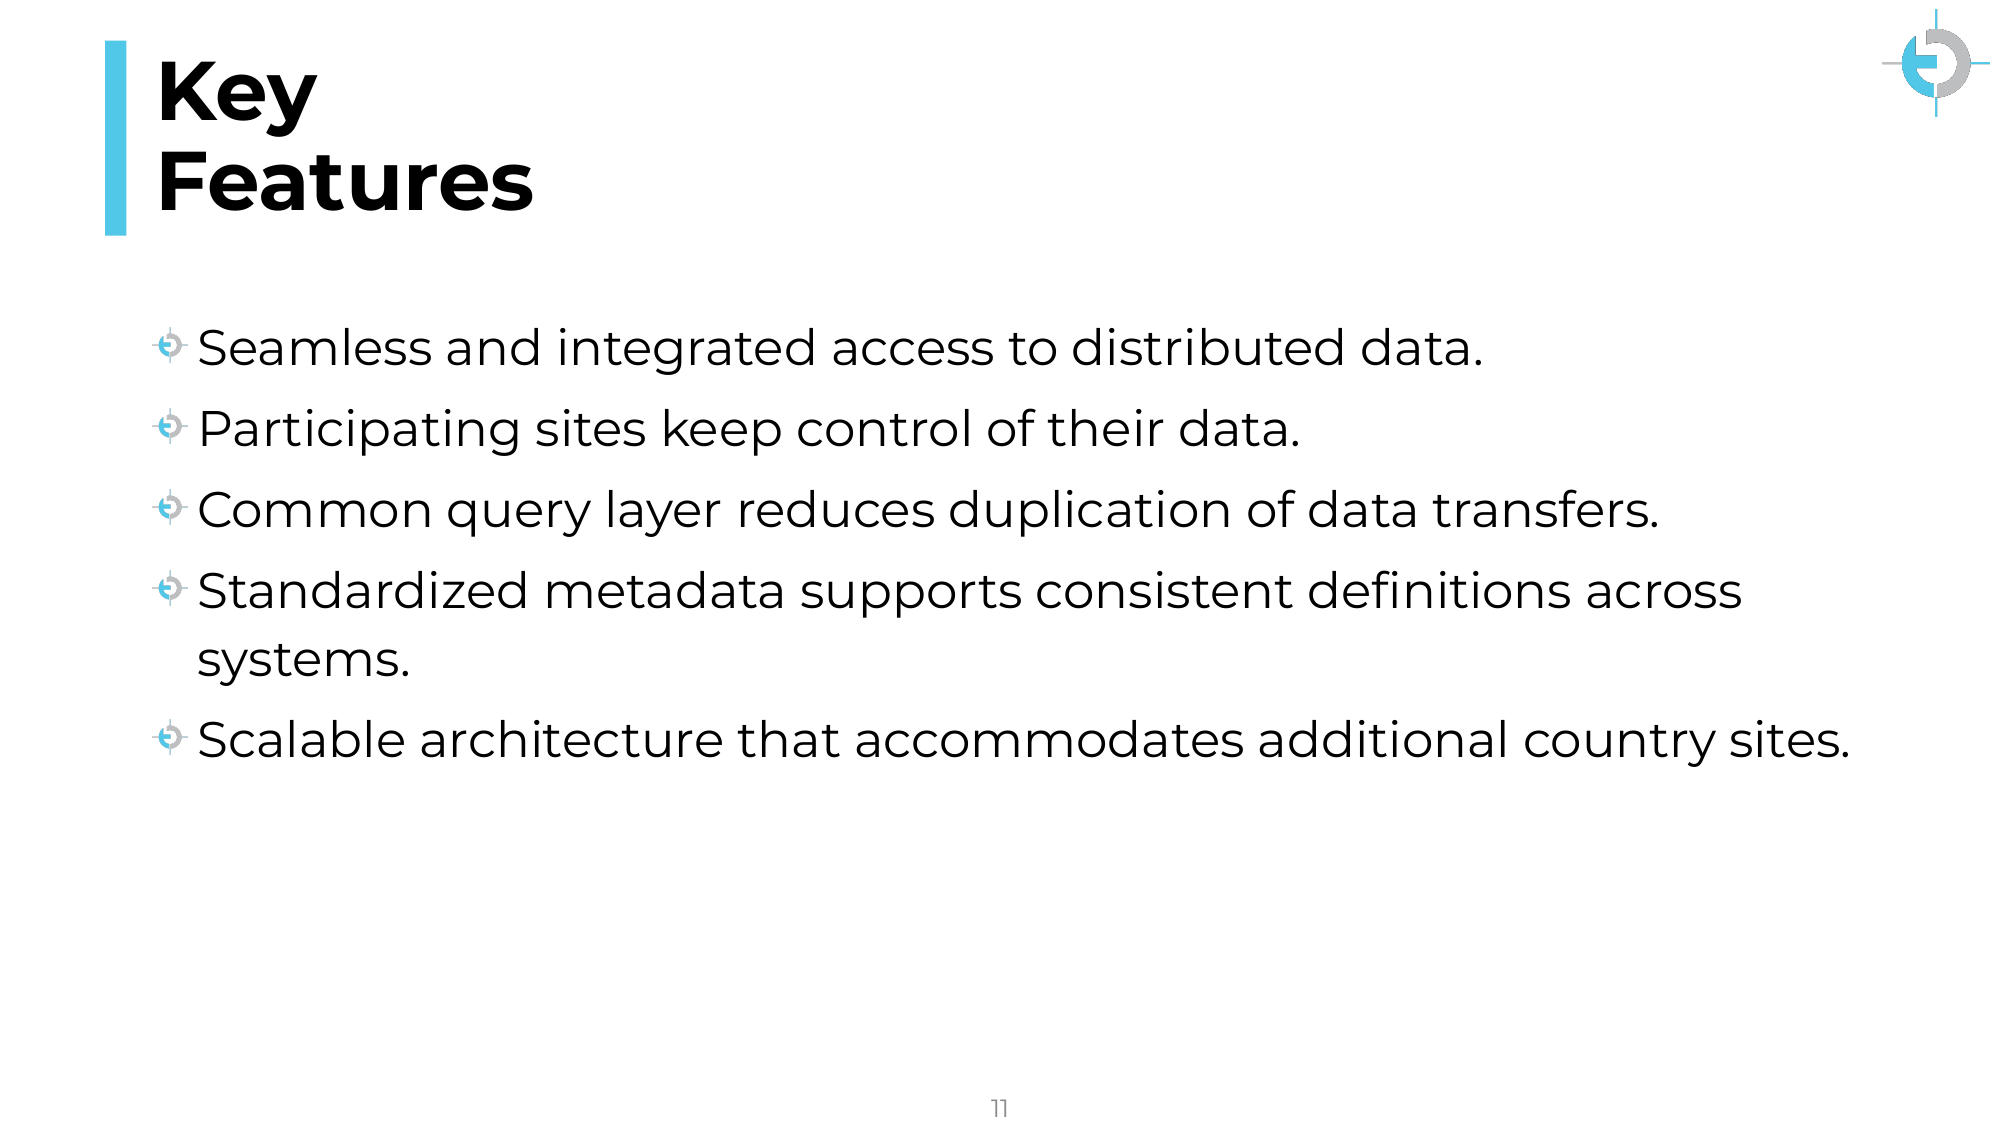

# Key Features
Seamless and integrated access to distributed data.
Participating sites keep control of their data.
Common query layer reduces duplication of data transfers.
Standardized metadata supports consistent definitions across systems.
Scalable architecture that accommodates additional country sites.
11